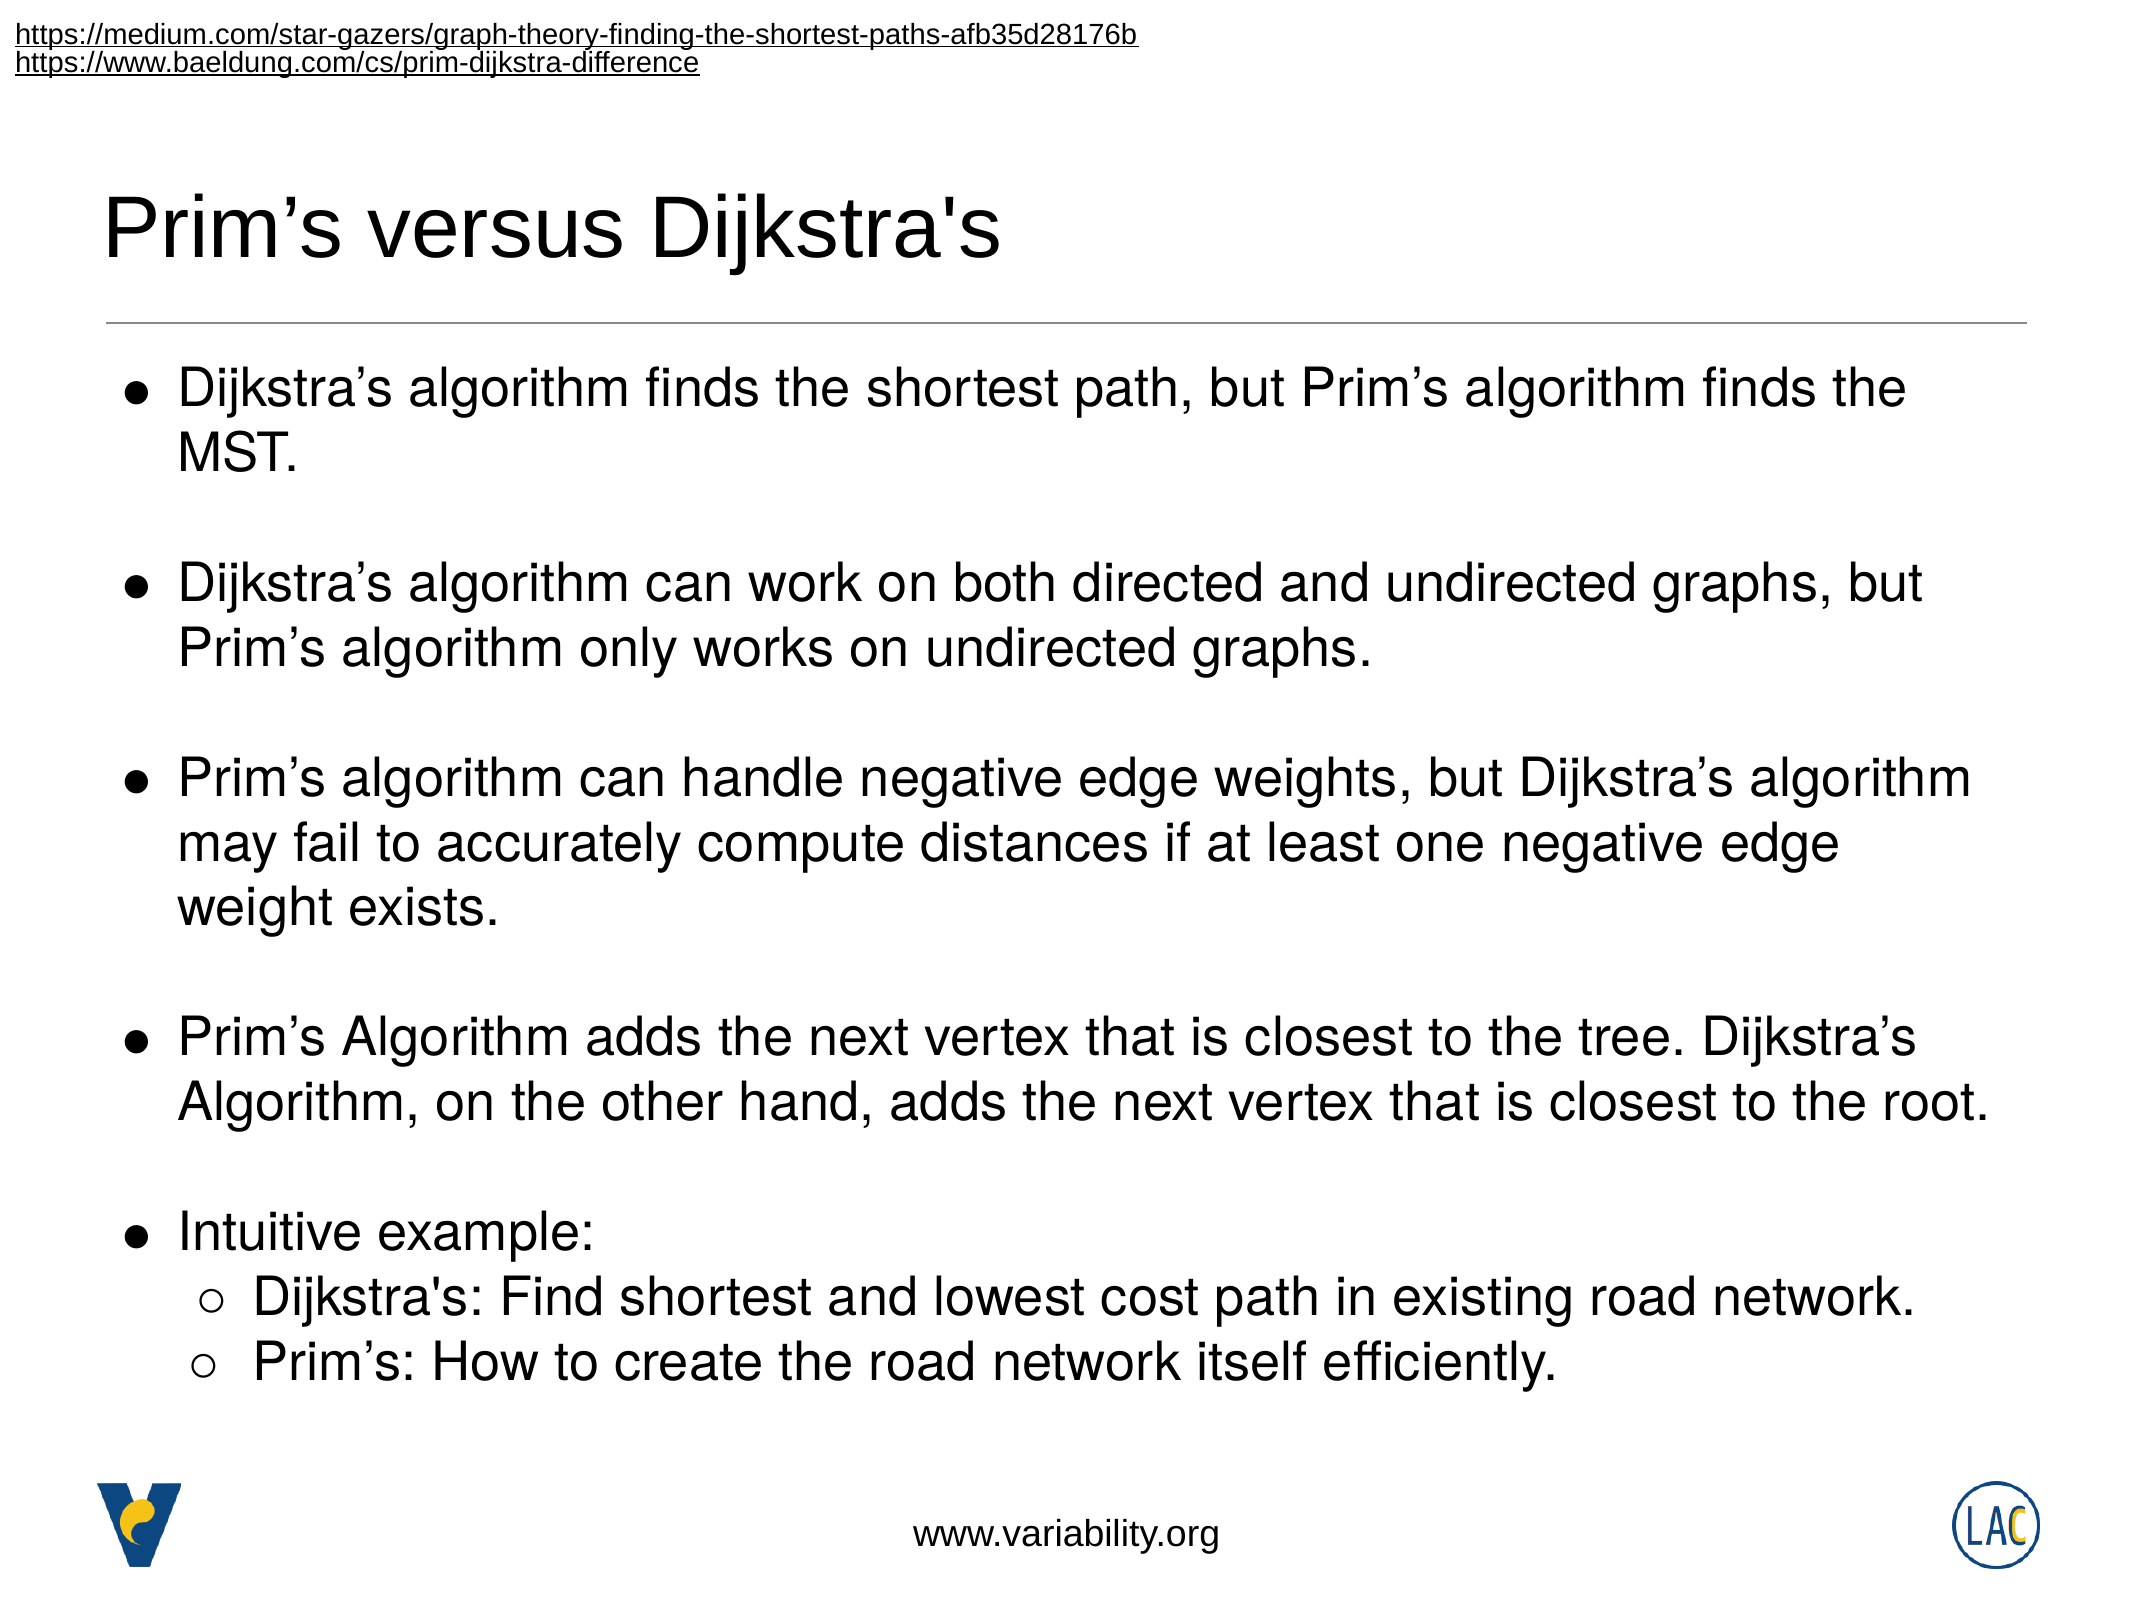

https://medium.com/star-gazers/graph-theory-finding-the-shortest-paths-afb35d28176b
https://www.baeldung.com/cs/prim-dijkstra-difference
# Prim’s versus Dijkstra's
Dijkstra’s algorithm finds the shortest path, but Prim’s algorithm finds the MST.

Dijkstra’s algorithm can work on both directed and undirected graphs, but Prim’s algorithm only works on undirected graphs.

Prim’s algorithm can handle negative edge weights, but Dijkstra’s algorithm may fail to accurately compute distances if at least one negative edge weight exists.

Prim’s Algorithm adds the next vertex that is closest to the tree. Dijkstra’s Algorithm, on the other hand, adds the next vertex that is closest to the root.

Intuitive example:
Dijkstra's: Find shortest and lowest cost path in existing road network.
Prim’s: How to create the road network itself efficiently.